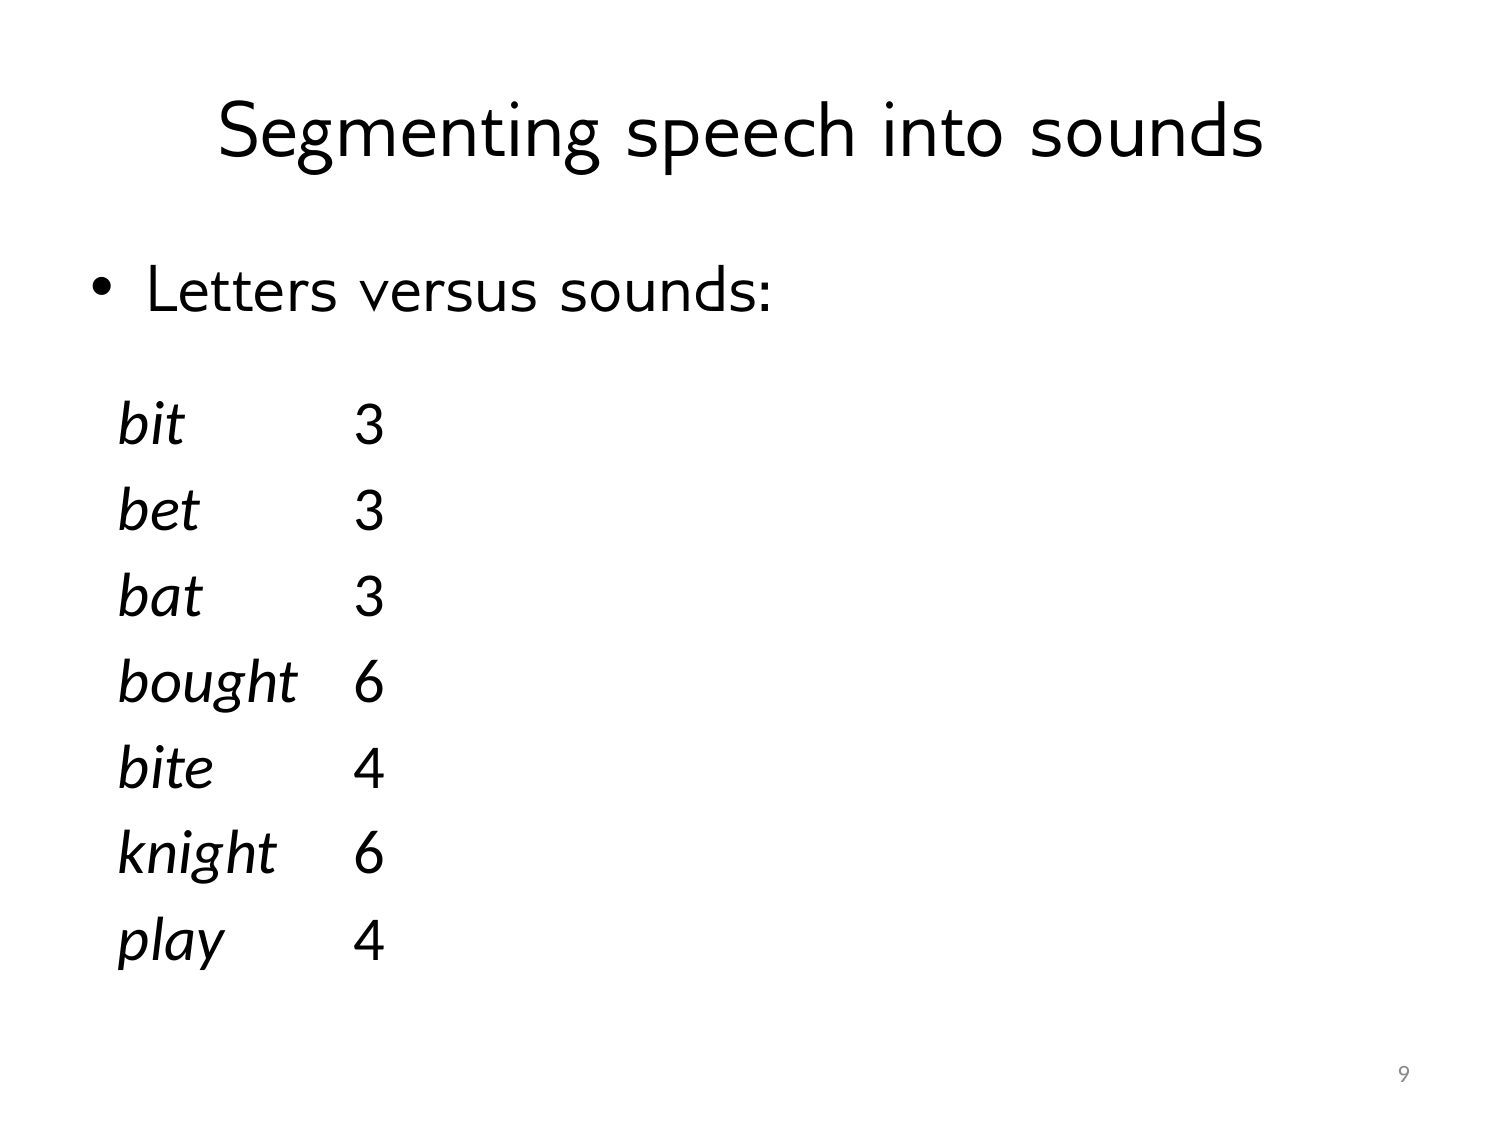

# Segmenting speech into sounds
Letters versus sounds:
| bit | 3 |
| --- | --- |
| bet | 3 |
| bat | 3 |
| bought | 6 |
| bite | 4 |
| knight | 6 |
| play | 4 |
9